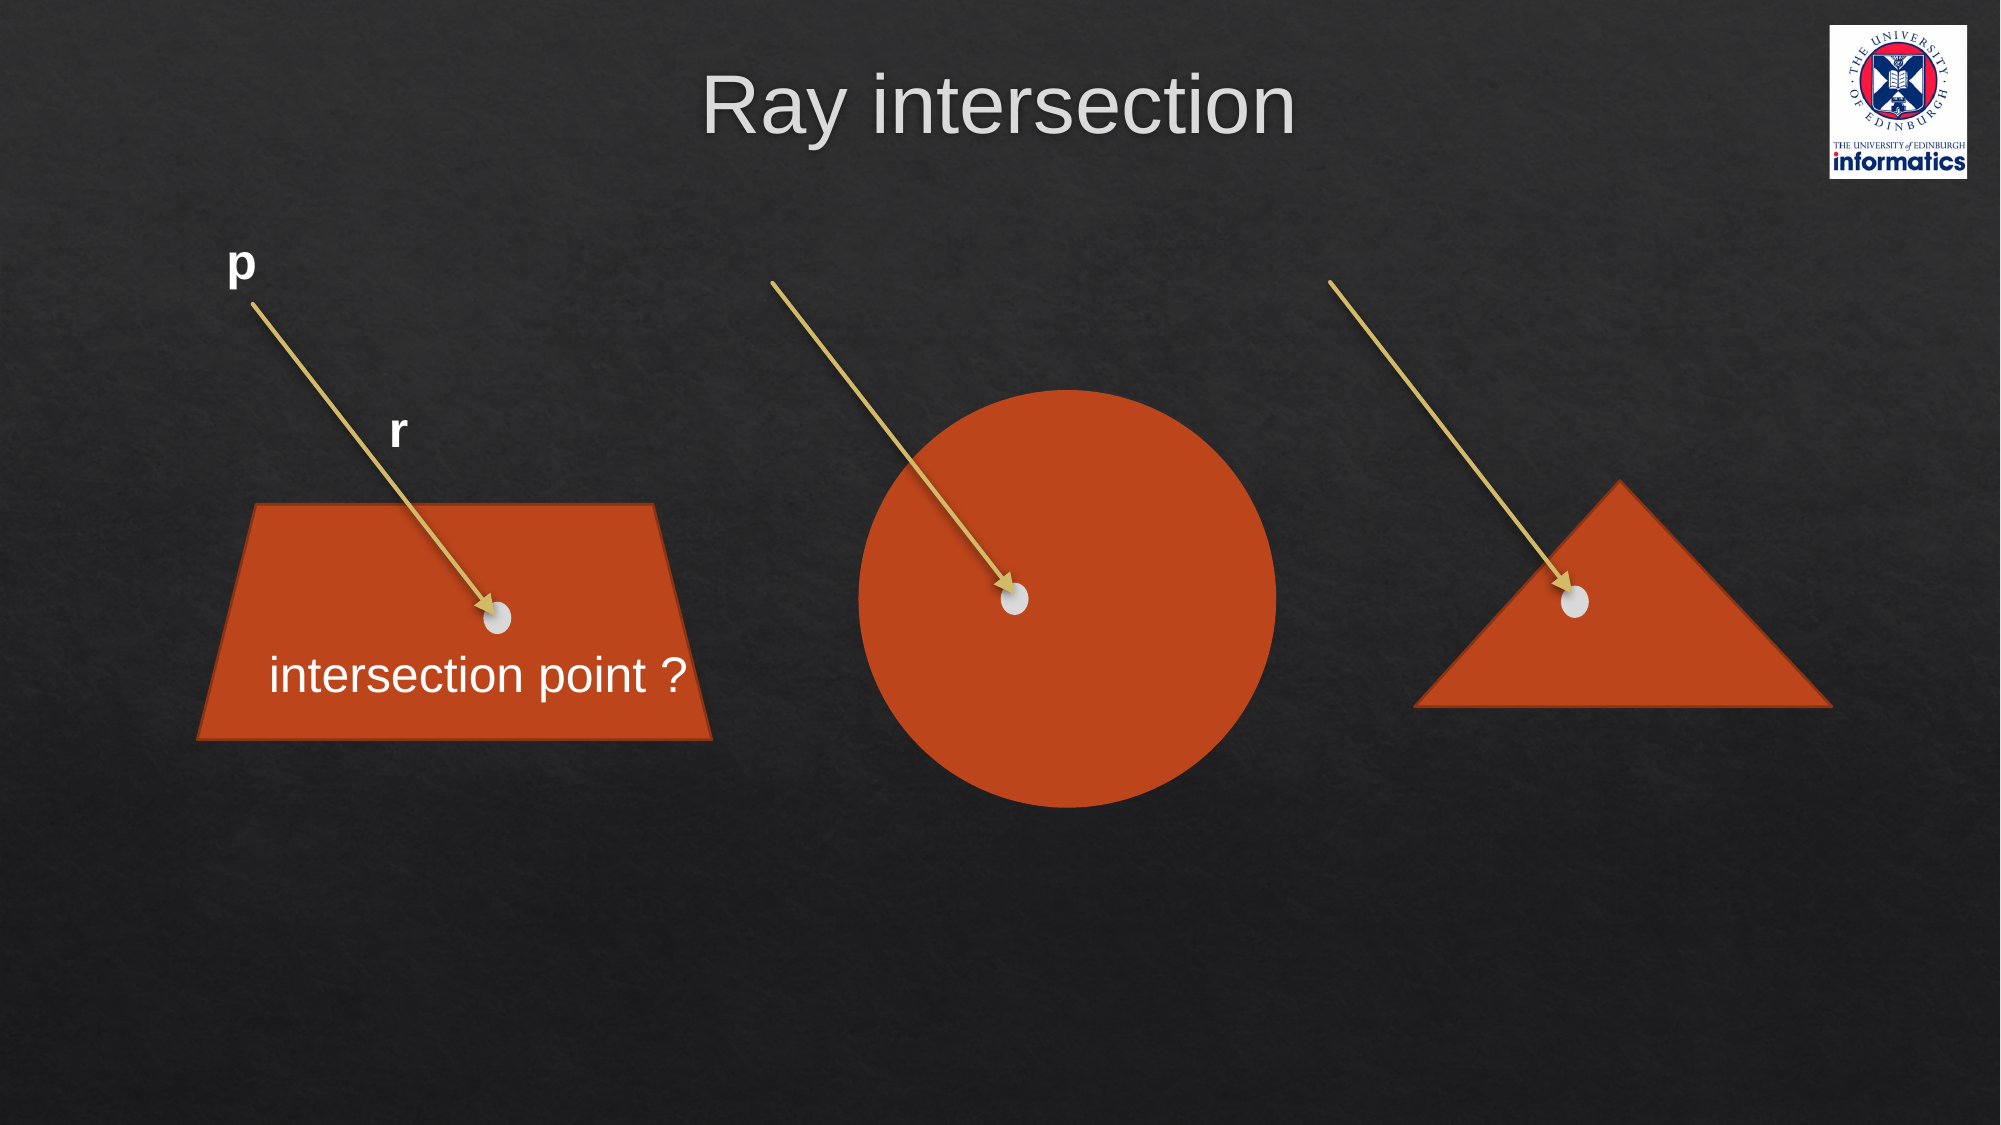

# Ray intersection
p
r

intersection point ?